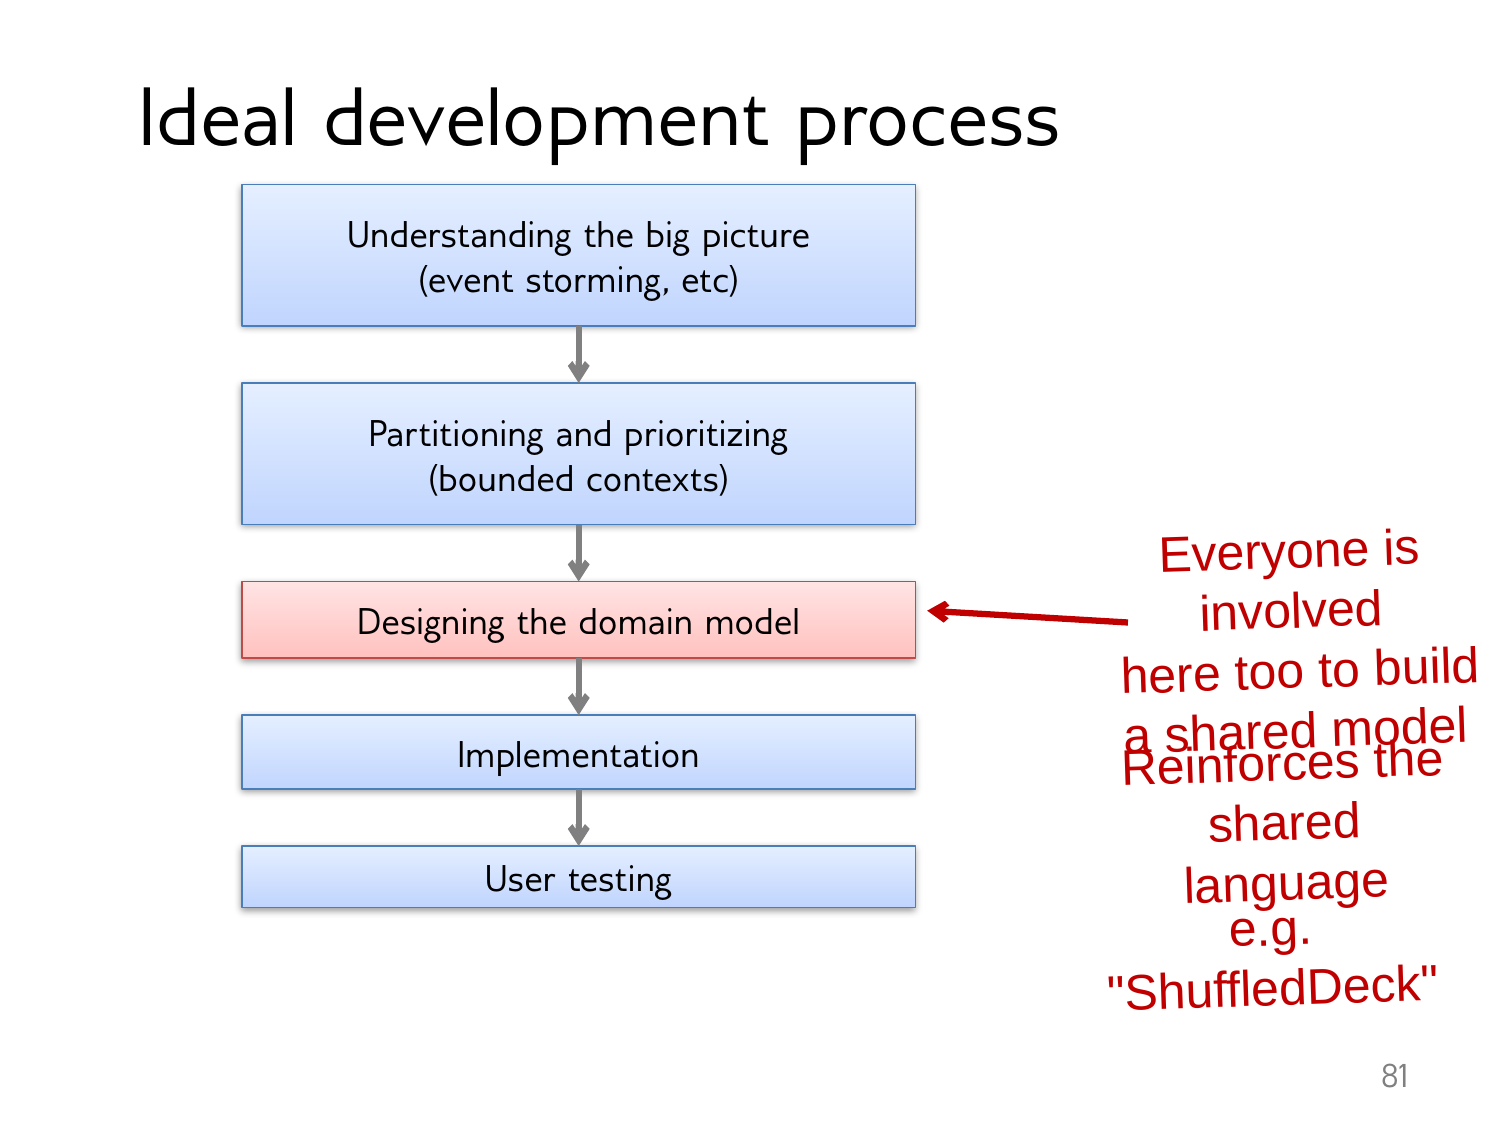

Ideal development process
Understanding the big picture
(event storming, etc)
Partitioning and prioritizing
(bounded contexts)
Designing the domain model
Implementation
User testing
Everyone is involved
 here too to build a shared model
Reinforces the shared language
e.g. "ShuffledDeck"